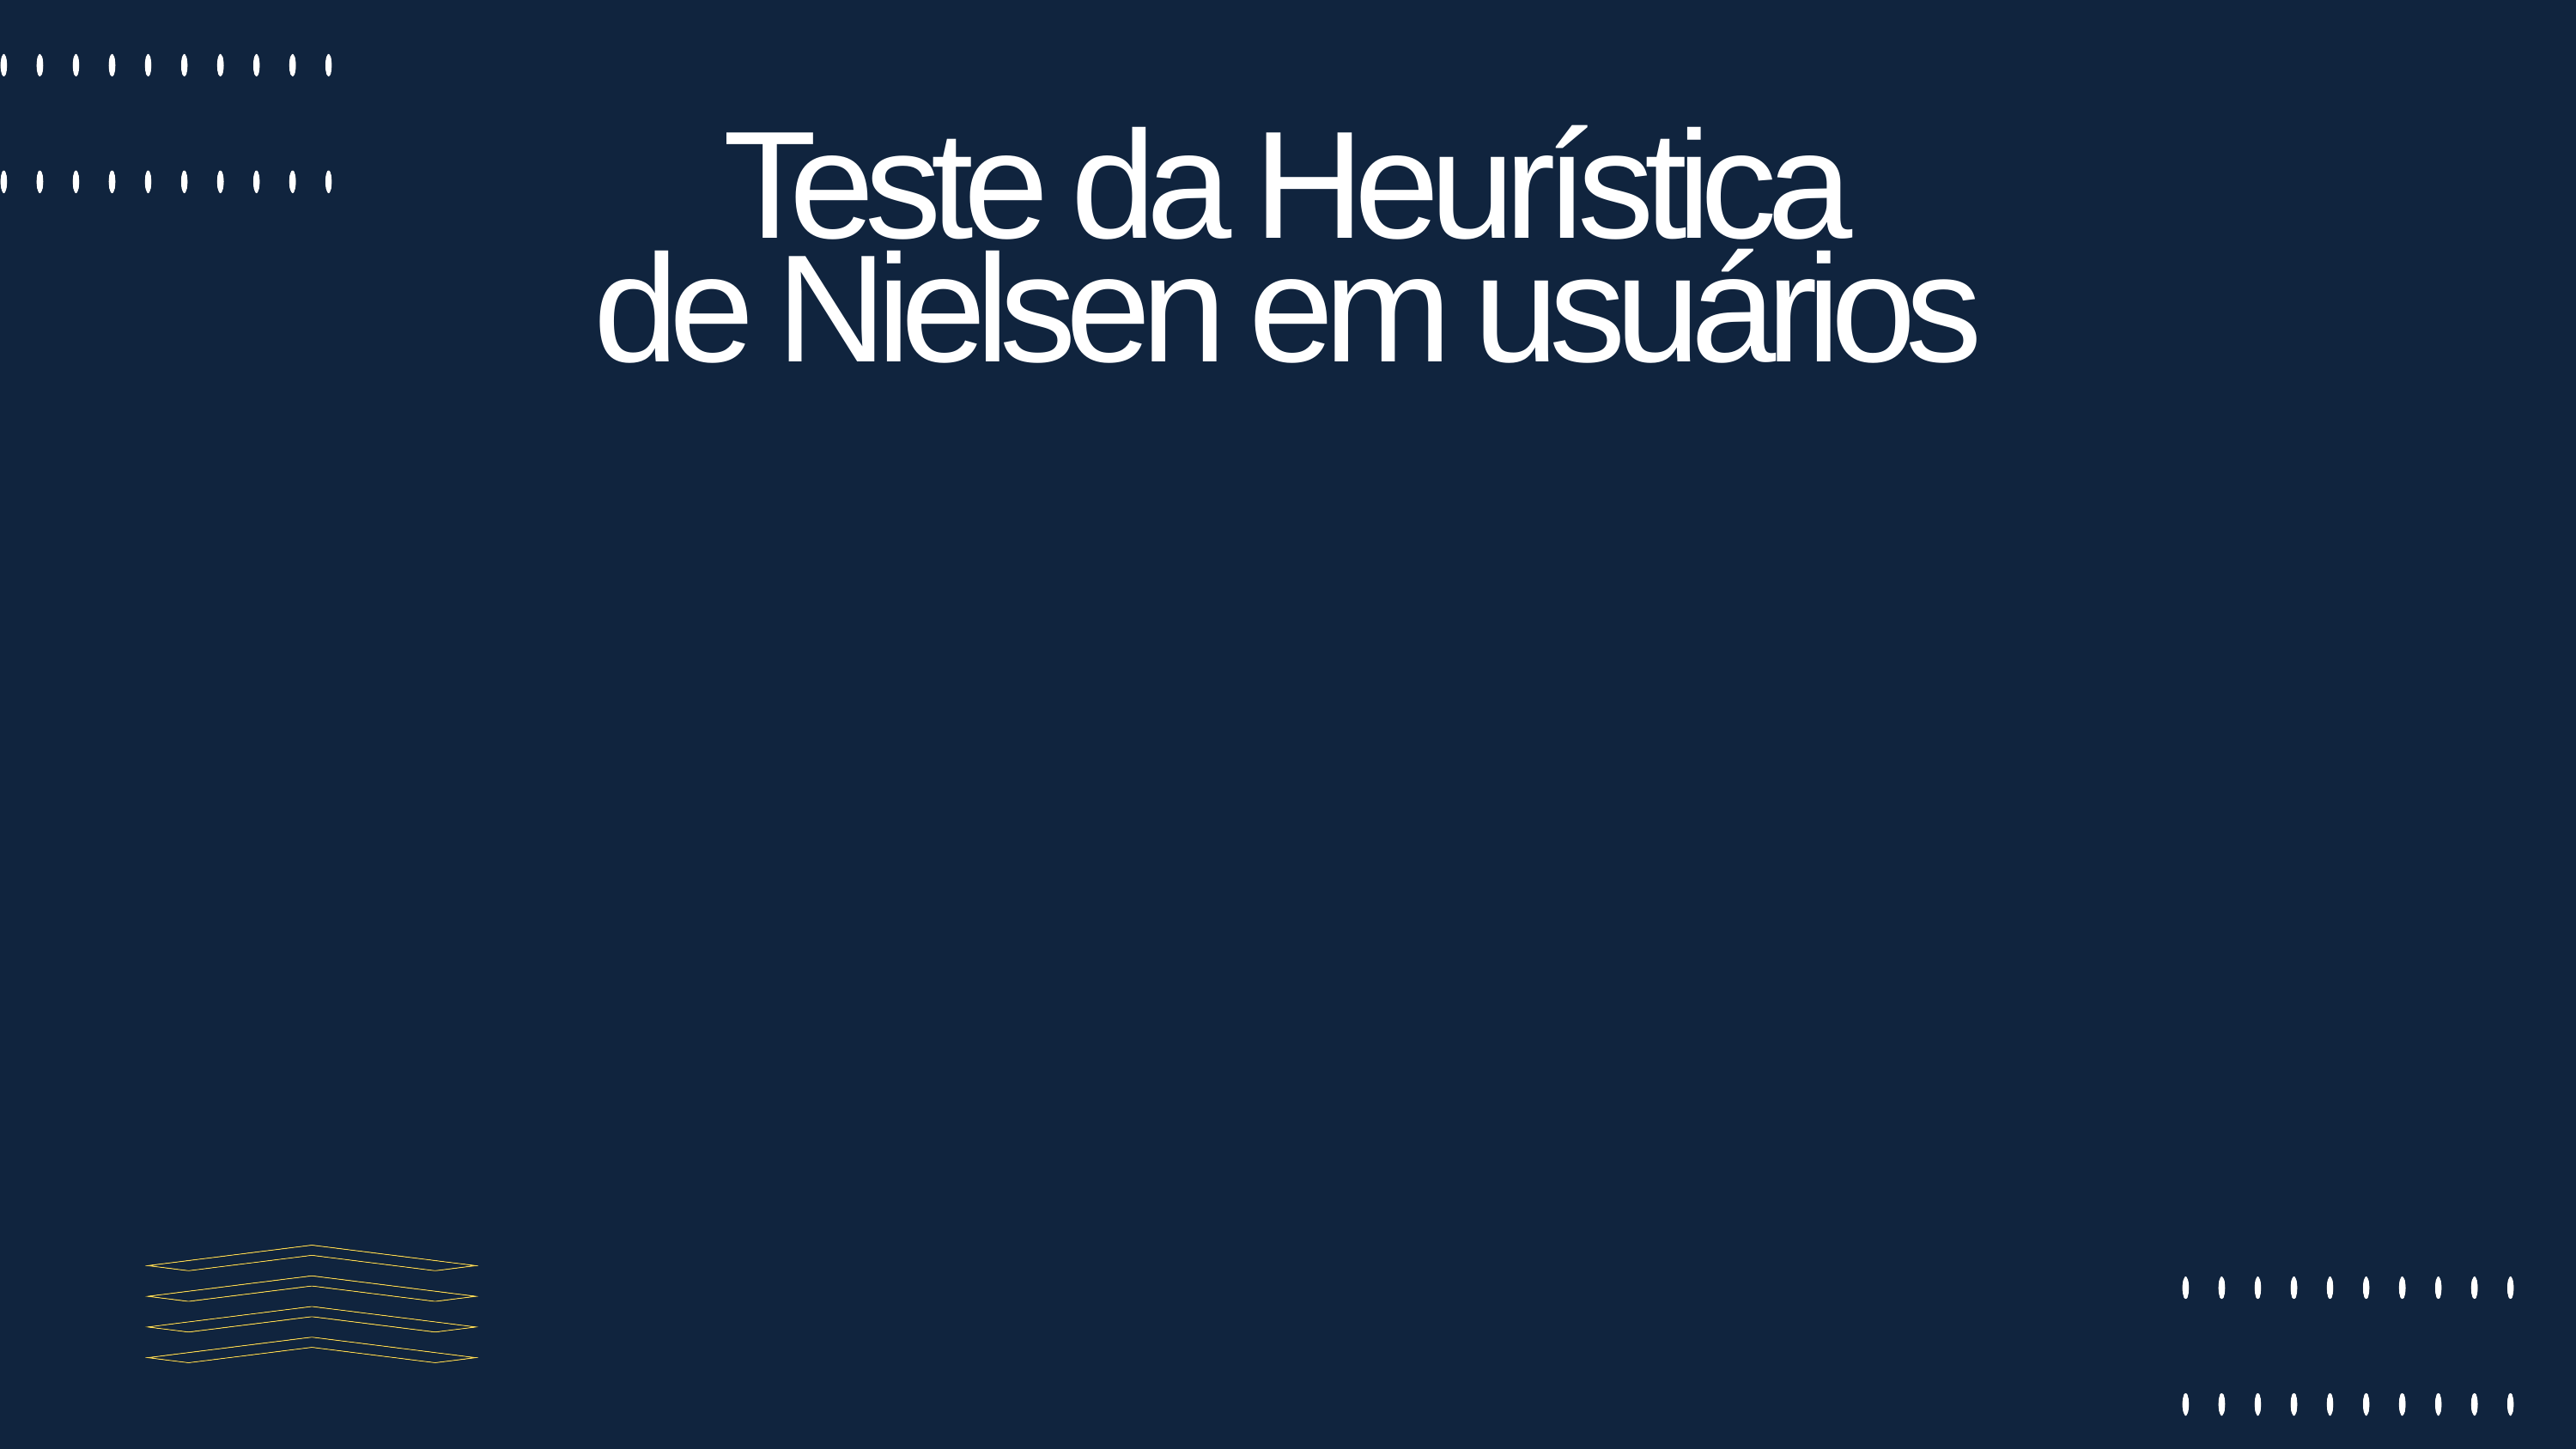

Teste da Heurística
de Nielsen em usuários